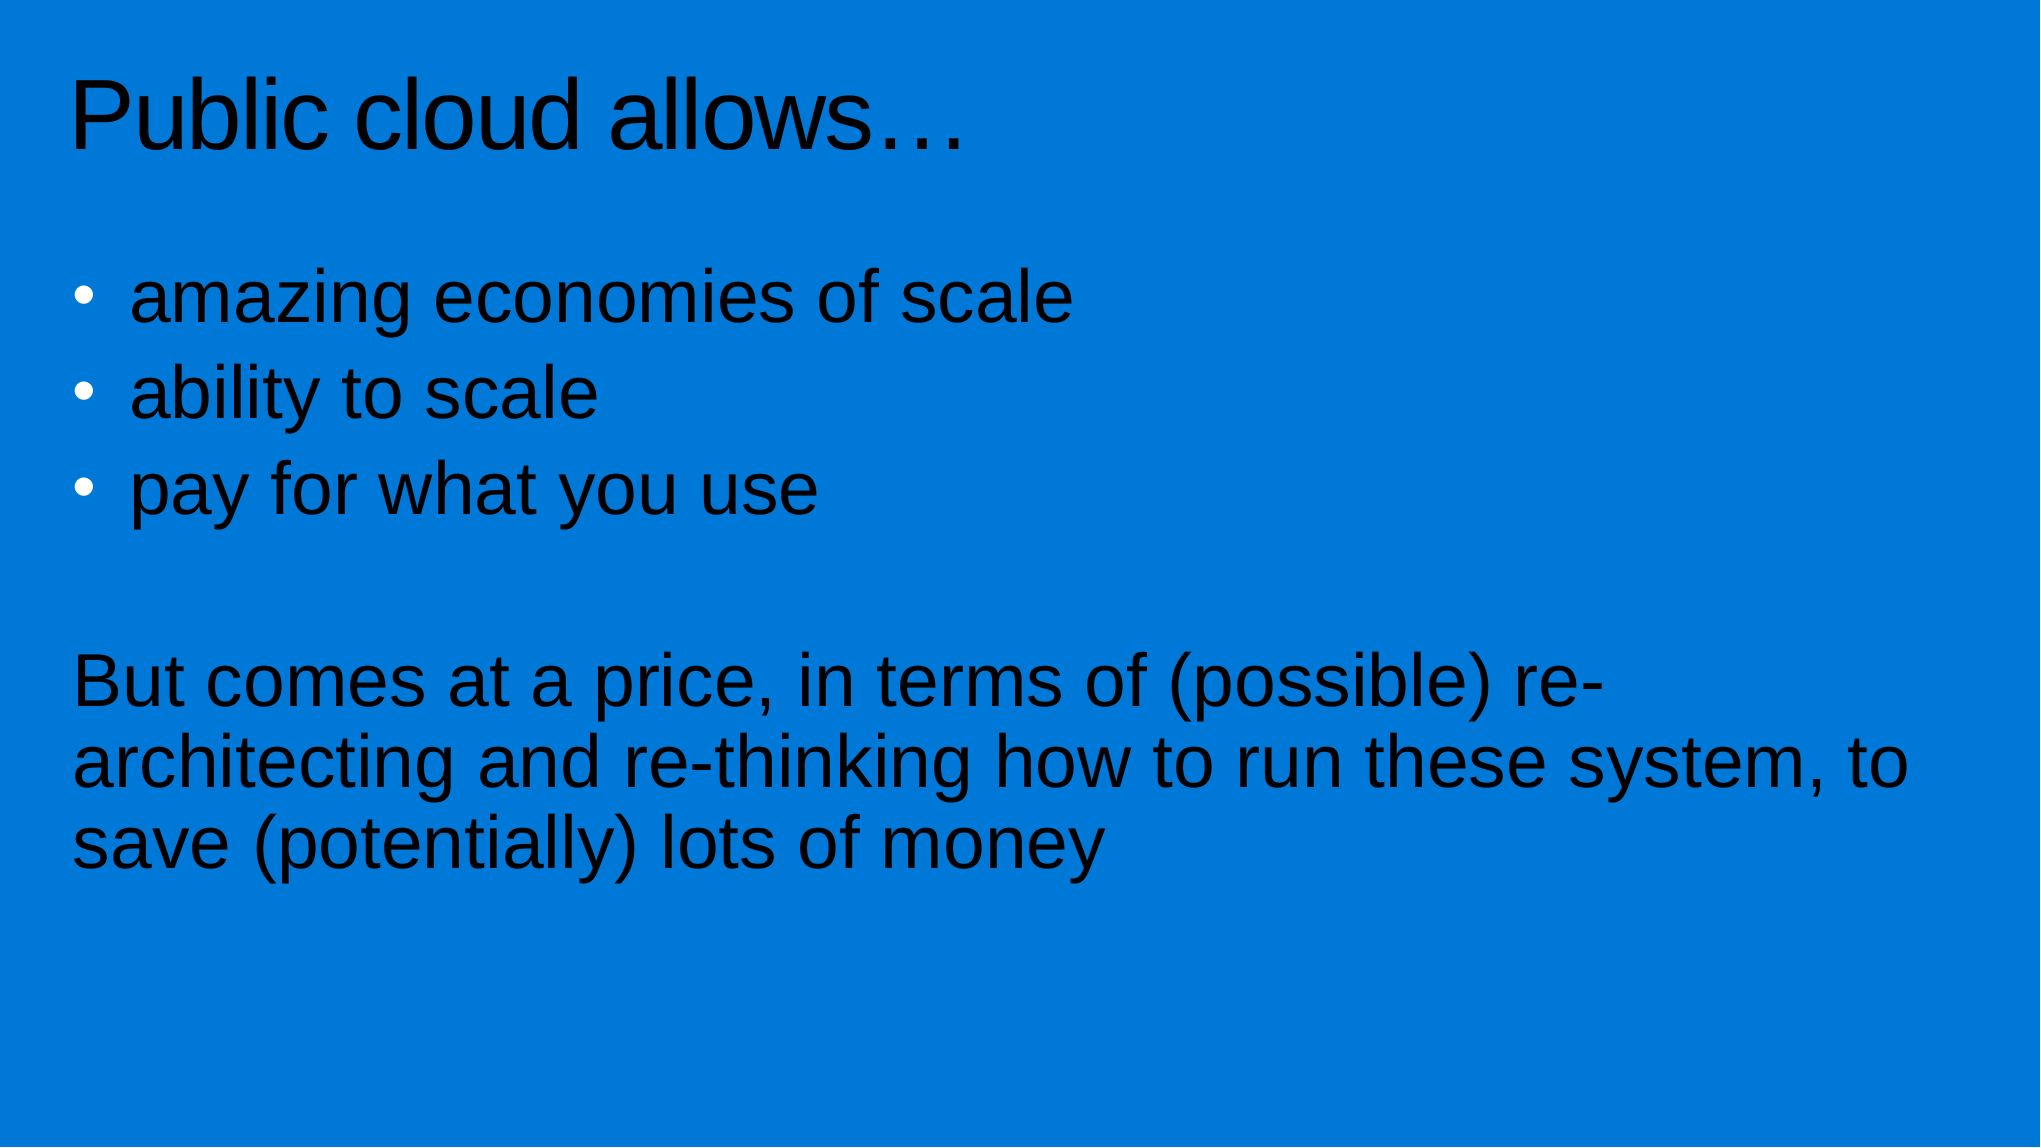

# Public cloud allows…
amazing economies of scale
ability to scale
pay for what you use

But comes at a price, in terms of (possible) re-architecting and re-thinking how to run these system, to save (potentially) lots of money